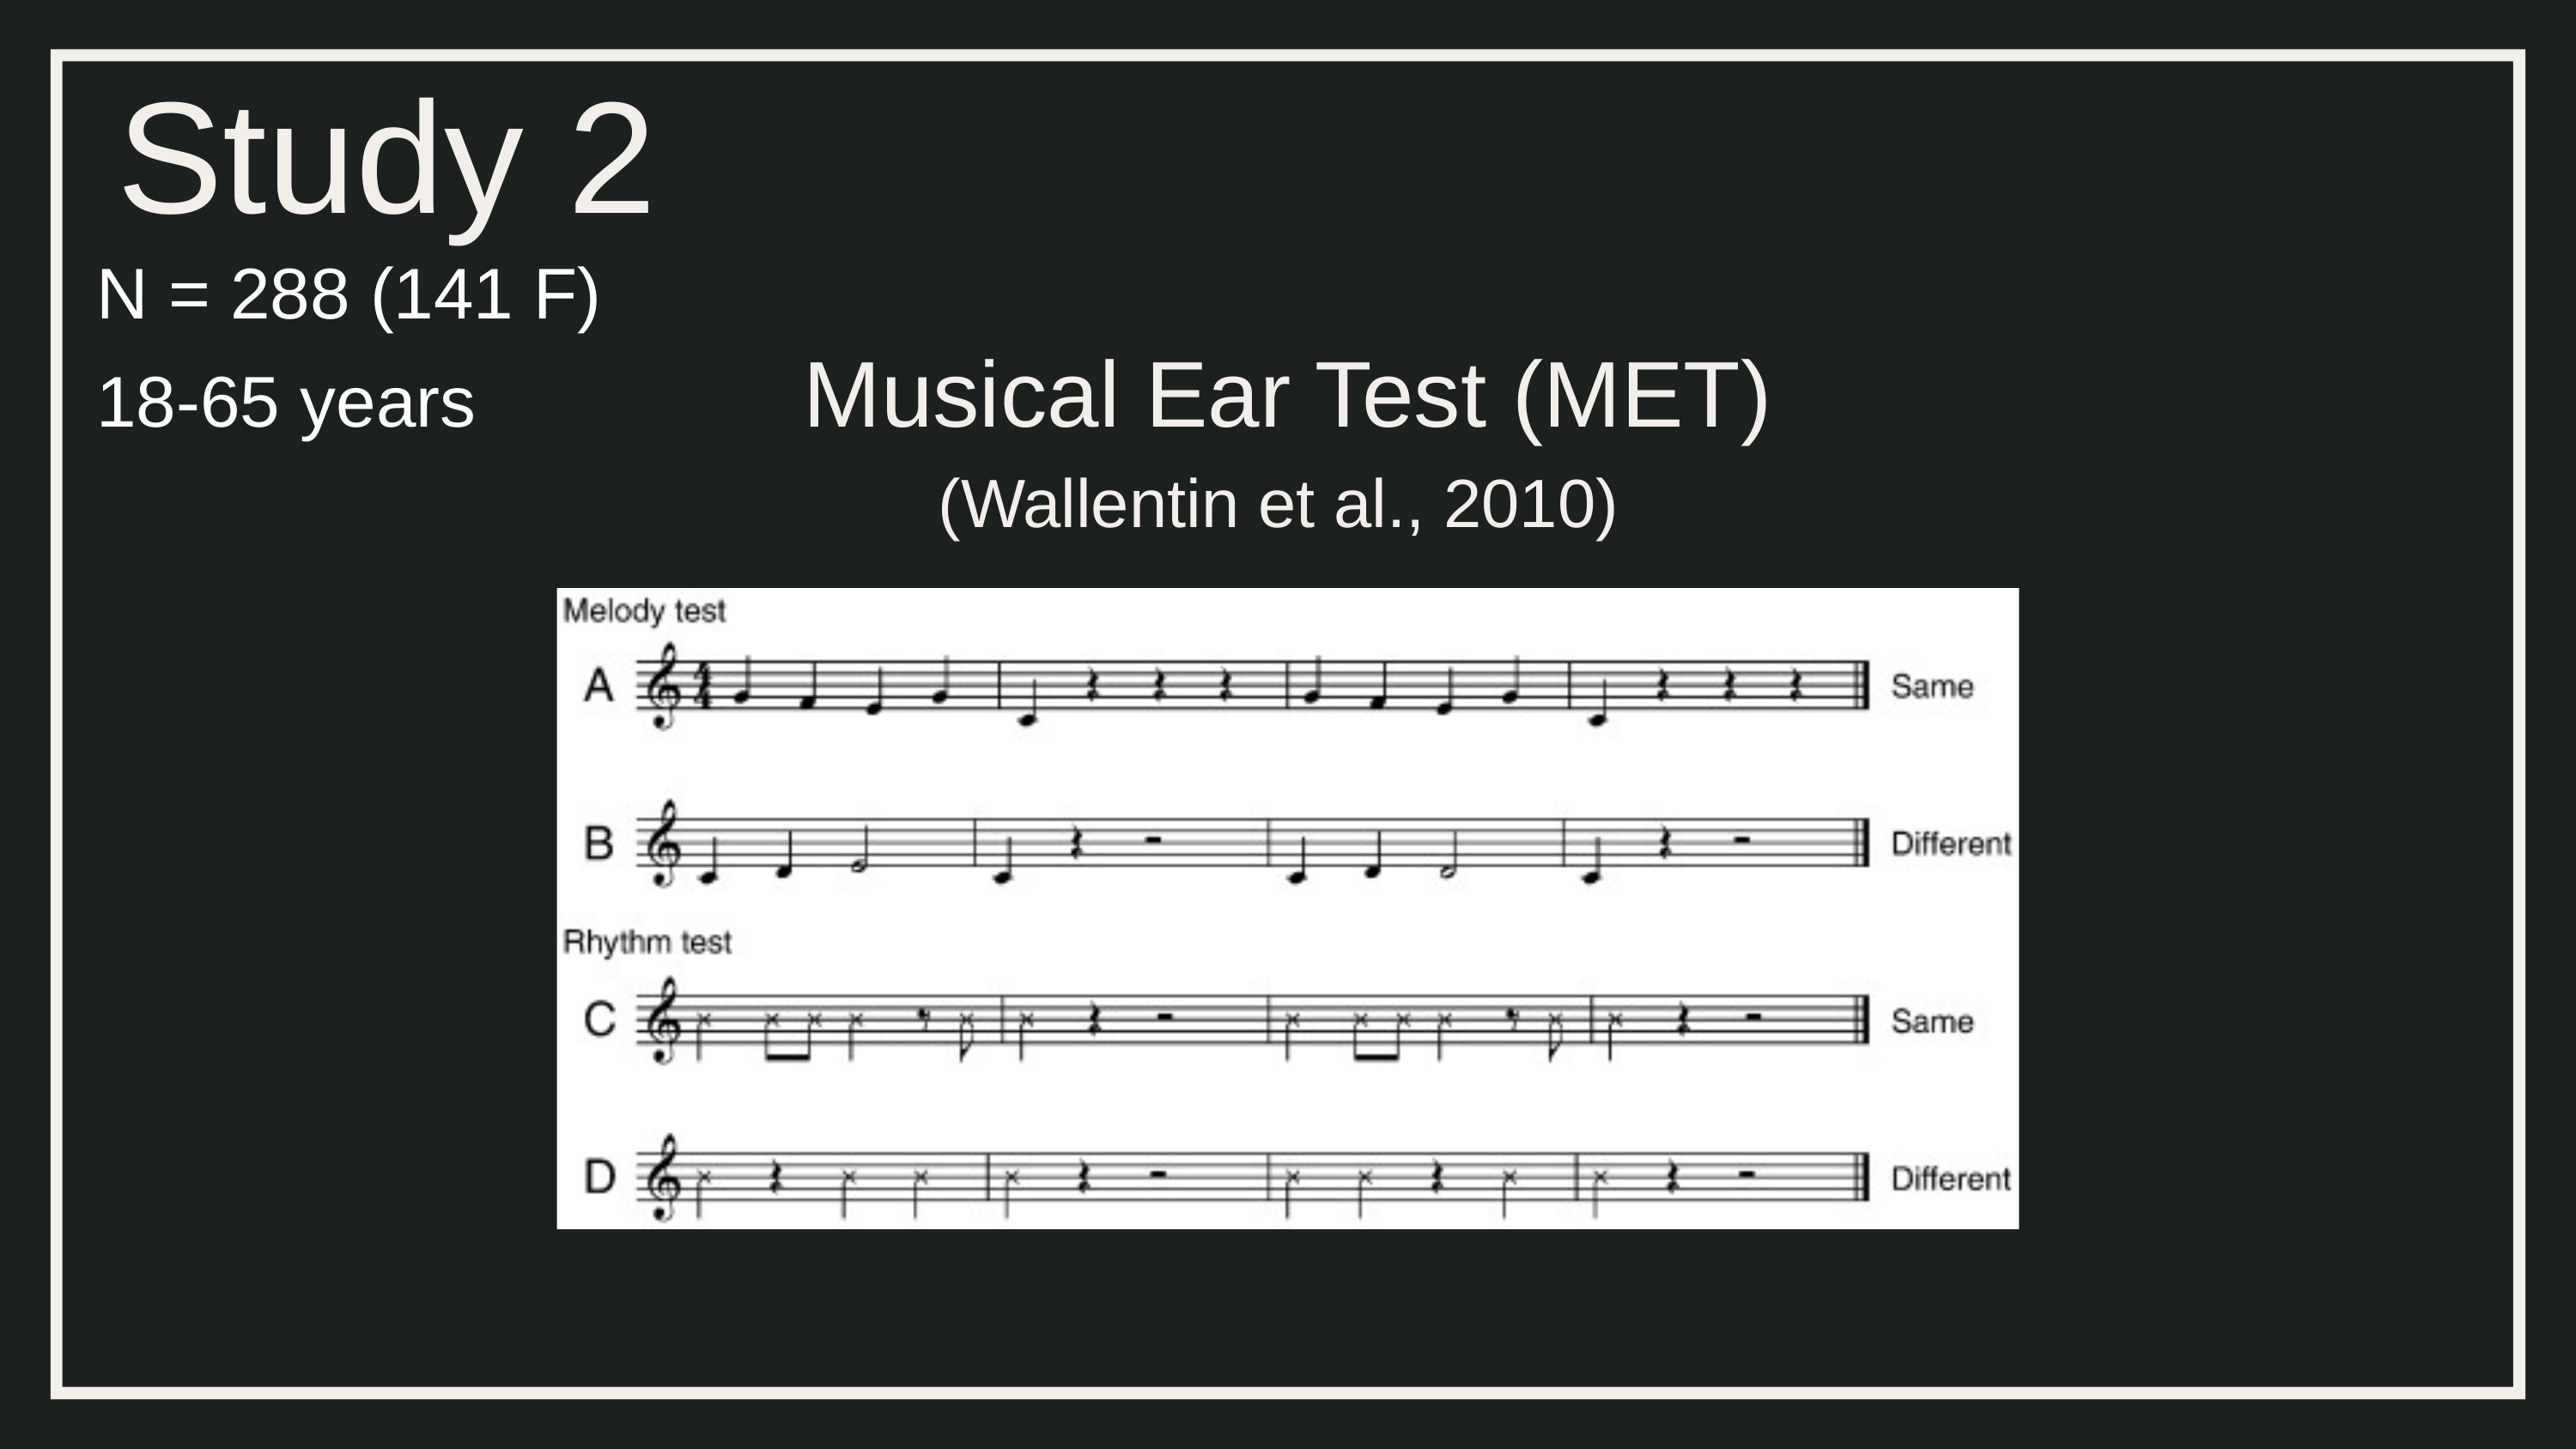

Study 2

N = 288 (141 F)
18-65 years

Musical Ear Test (MET)
(Wallentin et al., 2010)